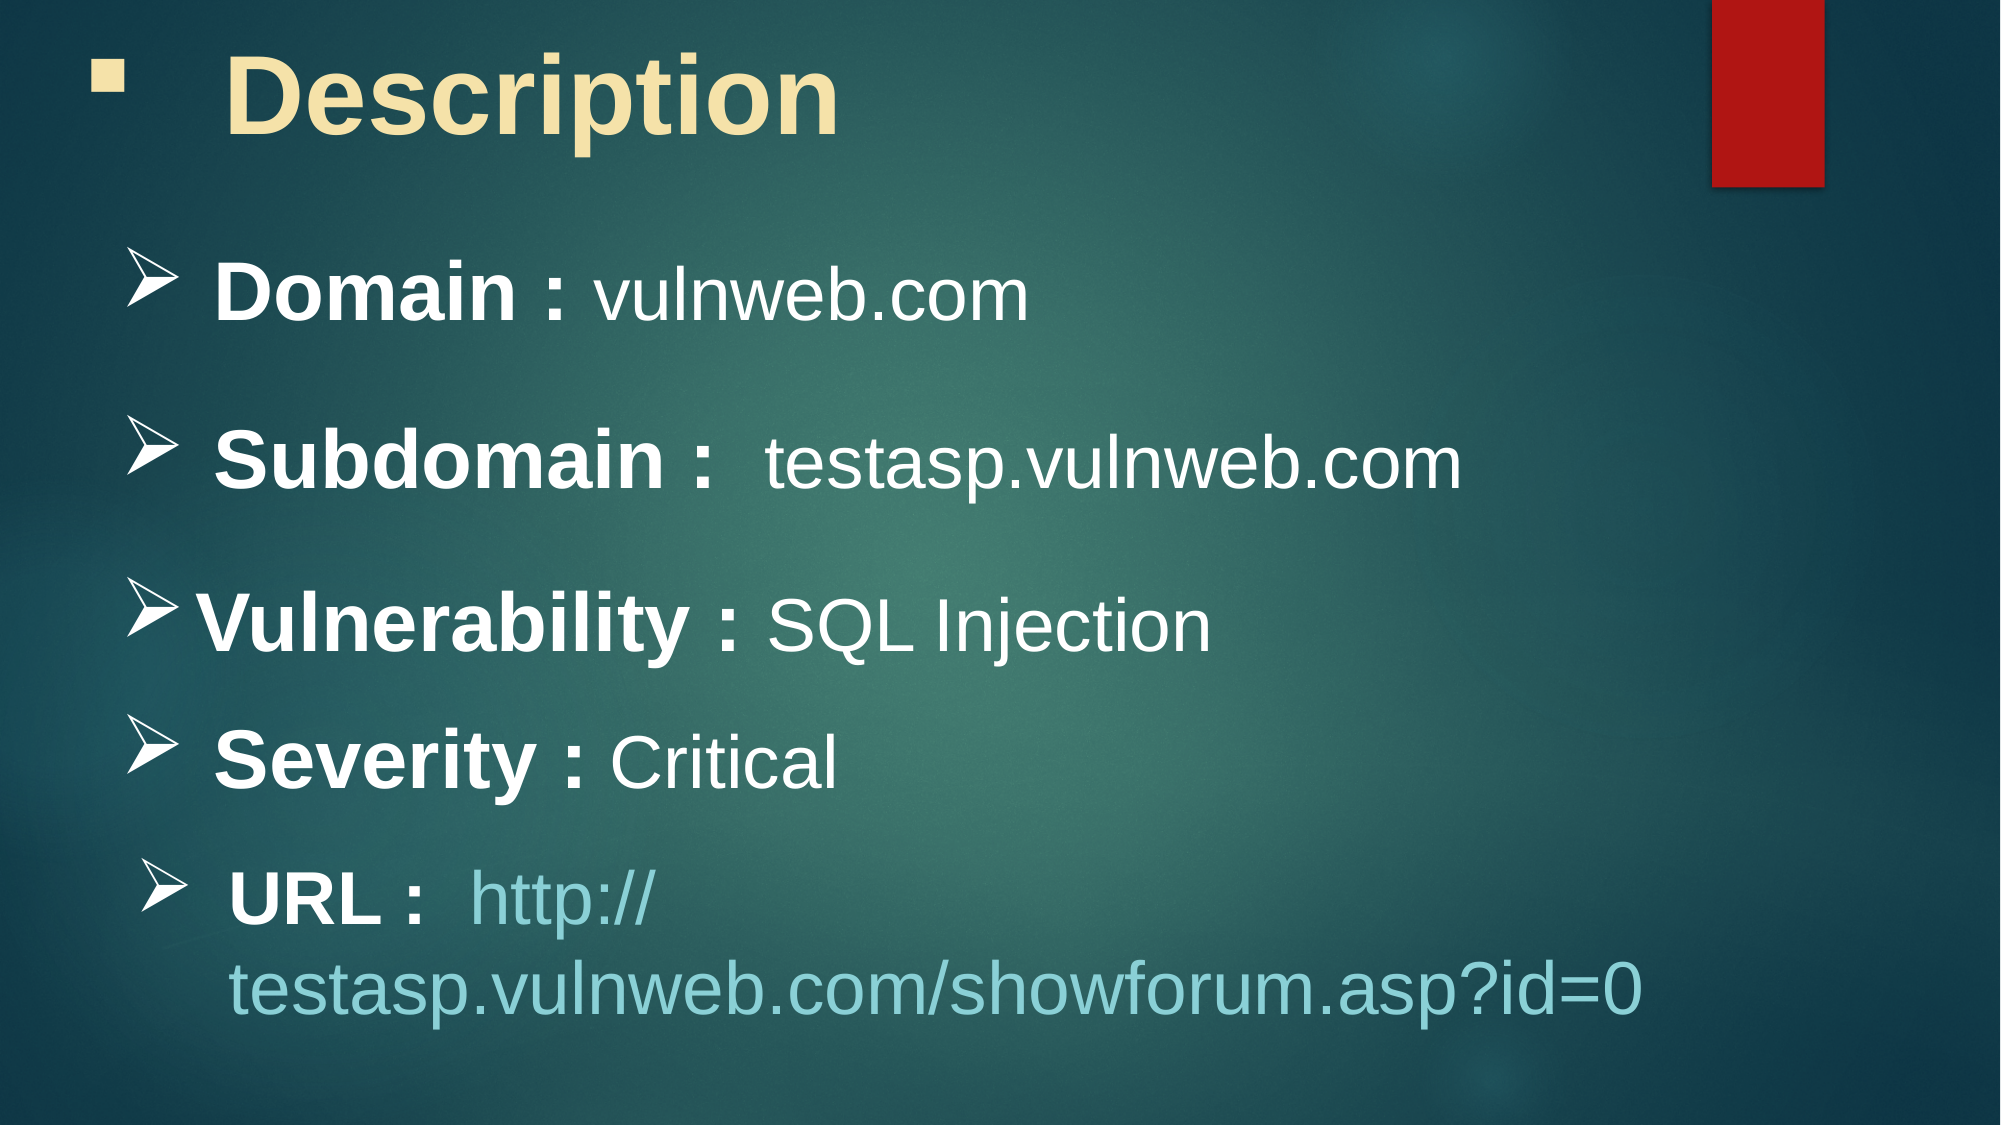

Description
Domain : vulnweb.com
Subdomain :  testasp.vulnweb.com
Vulnerability : SQL Injection
Severity : Critical
URL :  http:// testasp.vulnweb.com/showforum.asp?id=0